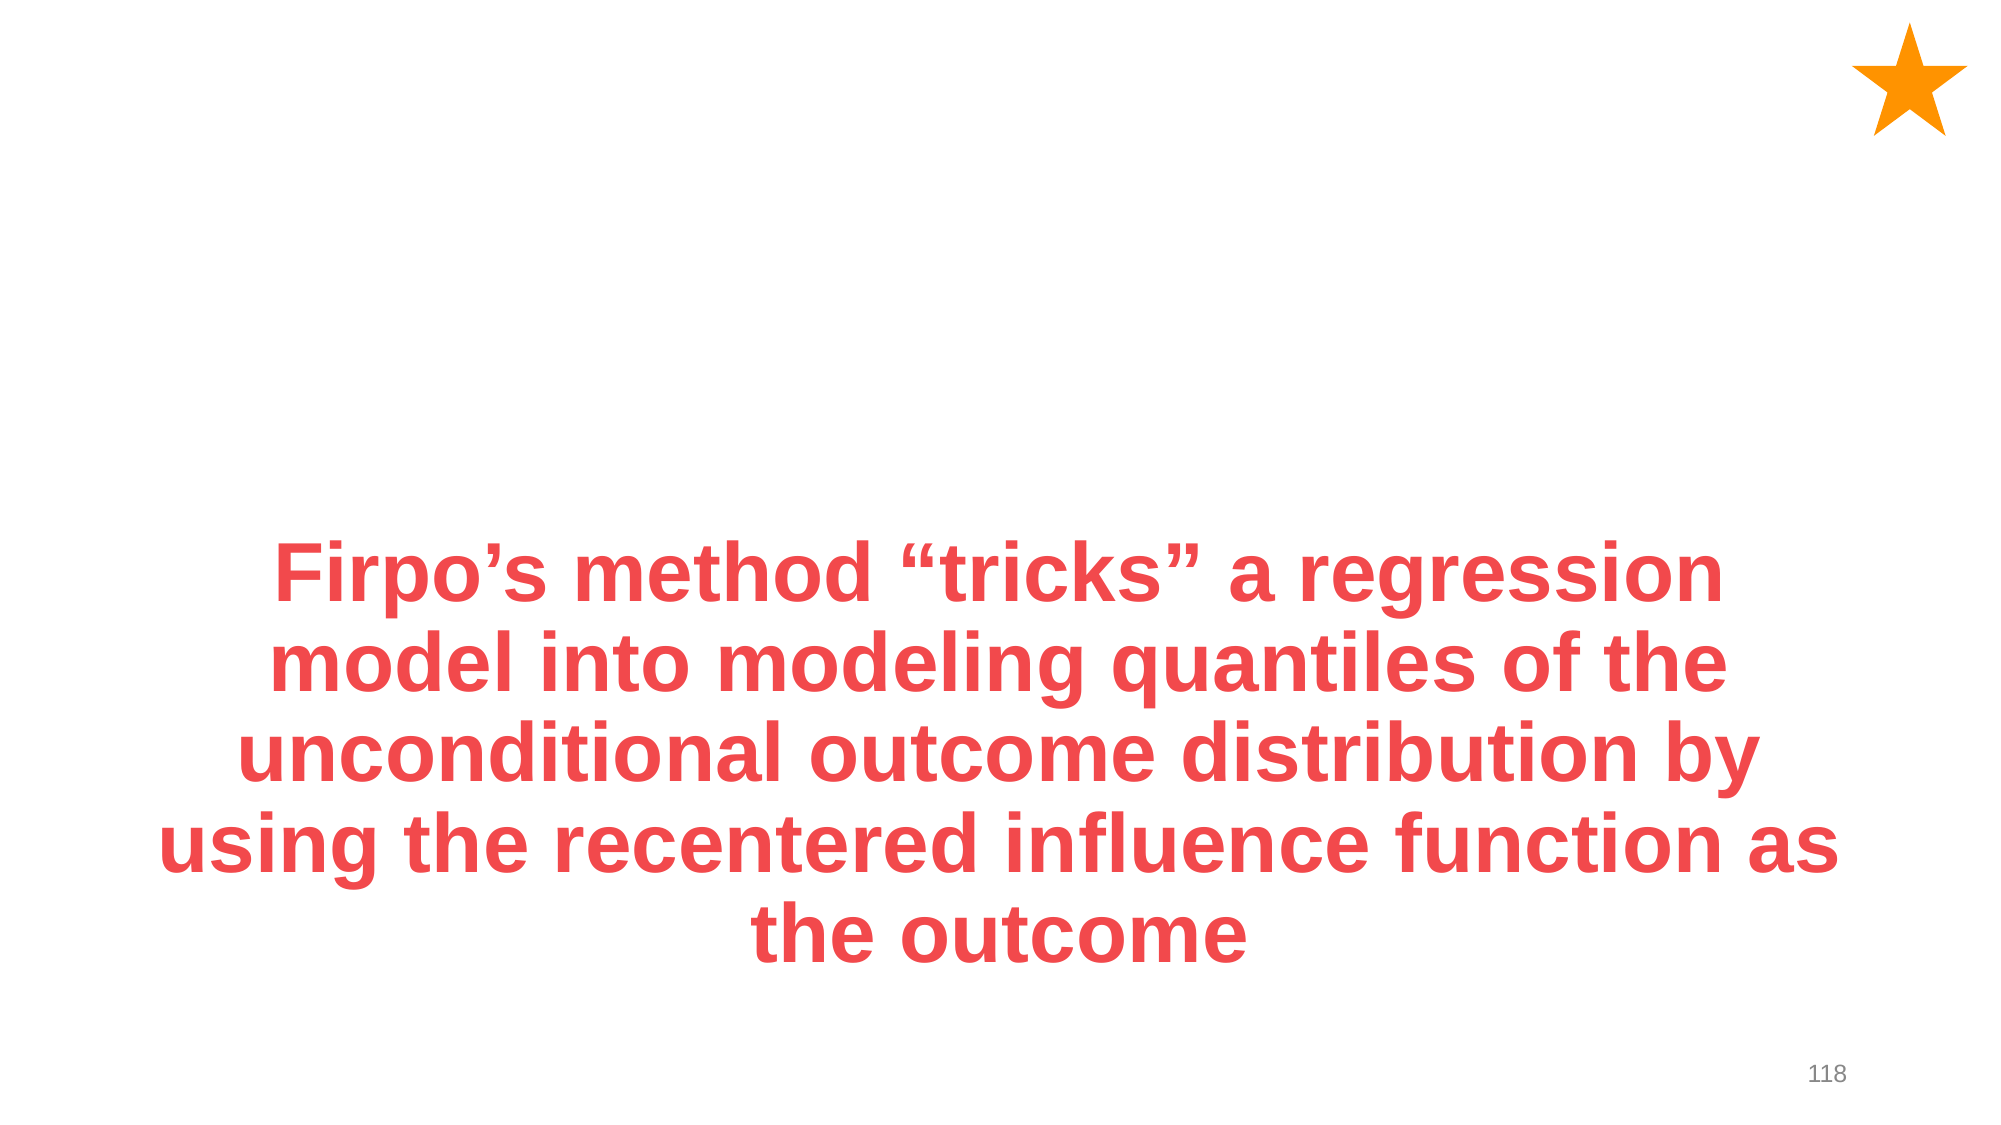

# Firpo’s method “tricks” a regression model into modeling quantiles of the unconditional outcome distribution by using the recentered influence function as the outcome
118